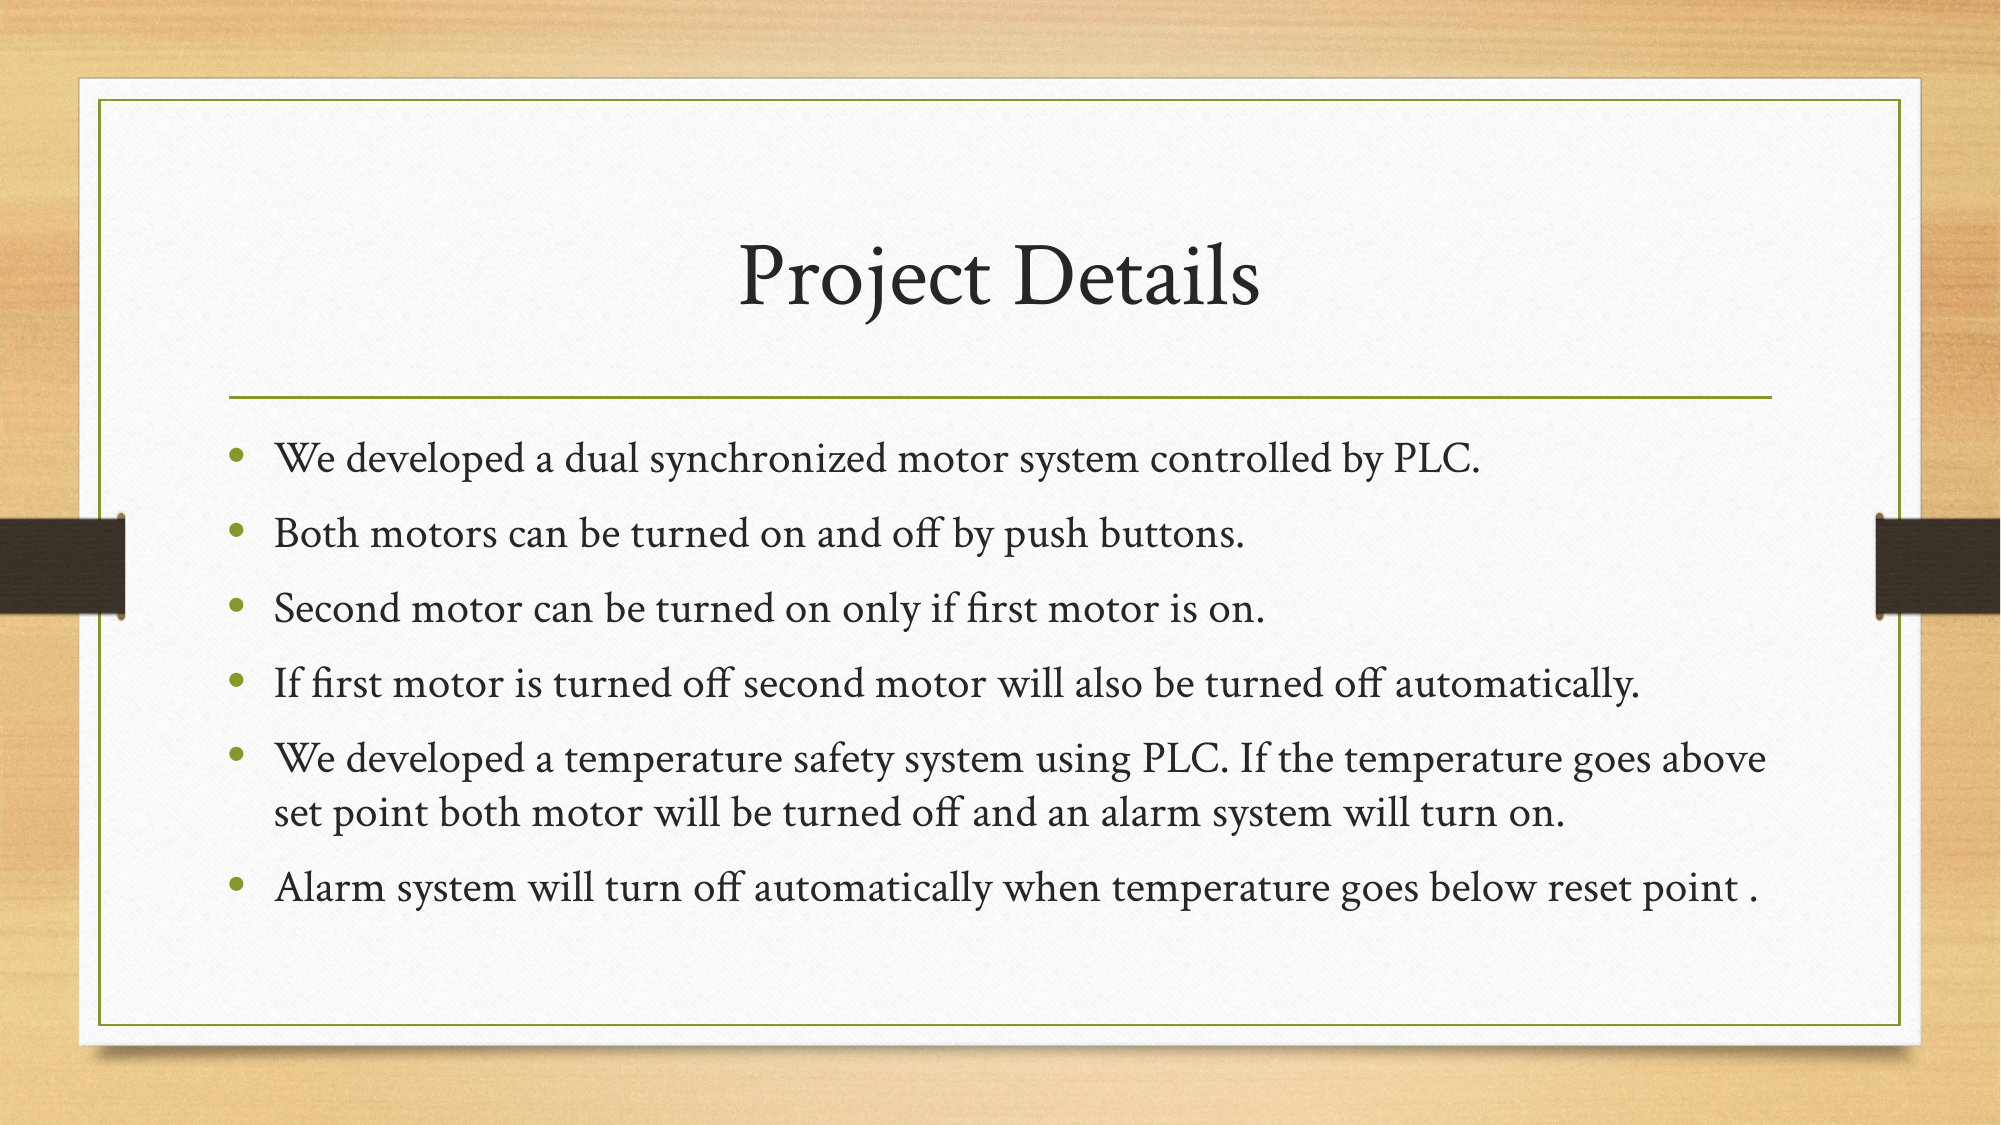

# Project Details
We developed a dual synchronized motor system controlled by PLC.
Both motors can be turned on and off by push buttons.
Second motor can be turned on only if first motor is on.
If first motor is turned off second motor will also be turned off automatically.
We developed a temperature safety system using PLC. If the temperature goes above set point both motor will be turned off and an alarm system will turn on.
Alarm system will turn off automatically when temperature goes below reset point .